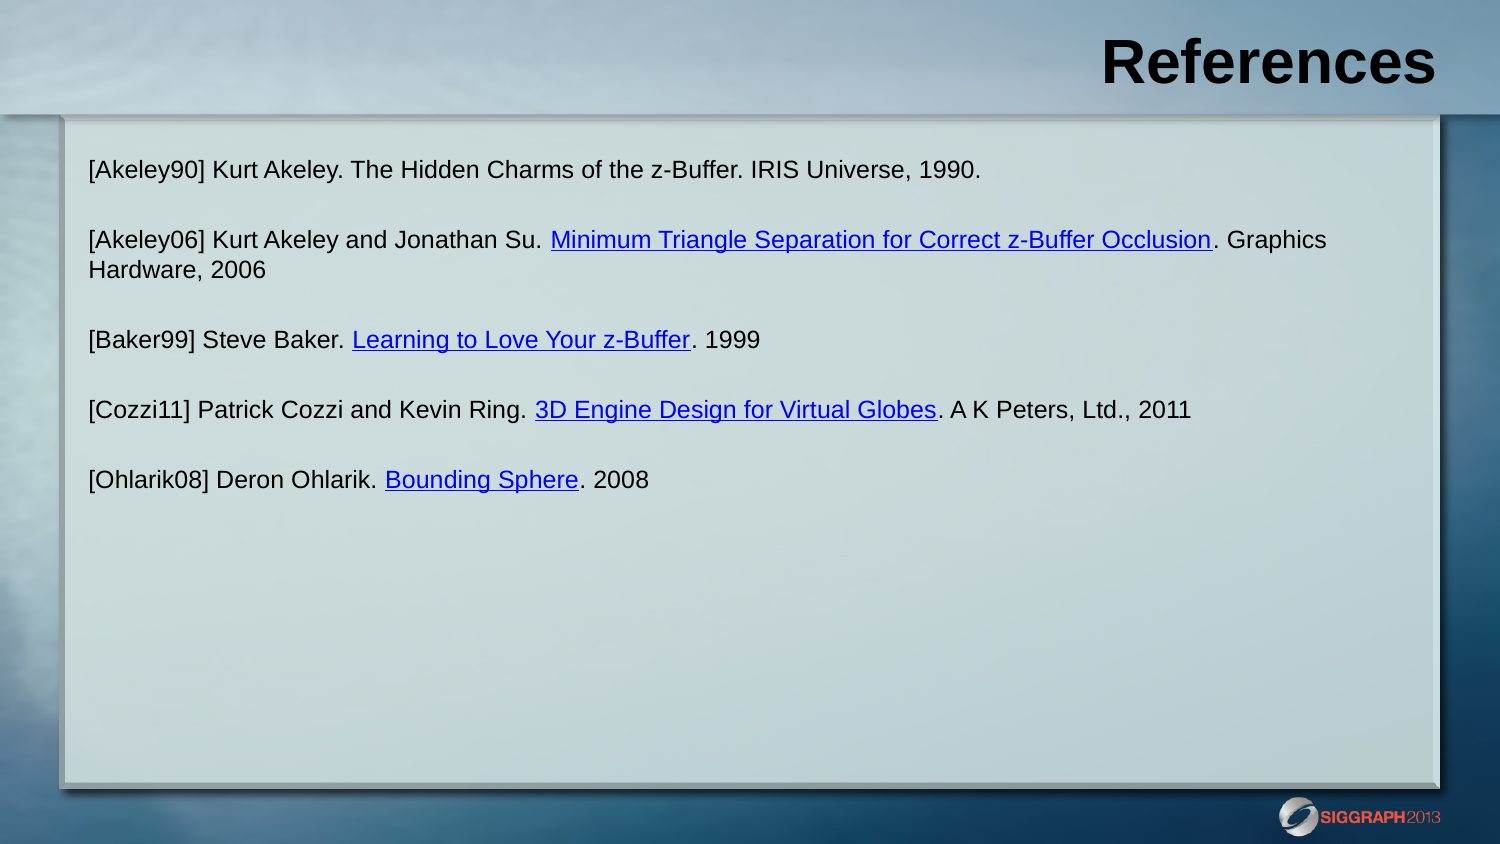

# References
[Akeley90] Kurt Akeley. The Hidden Charms of the z-Buffer. IRIS Universe, 1990.

[Akeley06] Kurt Akeley and Jonathan Su. Minimum Triangle Separation for Correct z-Buffer Occlusion. Graphics Hardware, 2006

[Baker99] Steve Baker. Learning to Love Your z-Buffer. 1999

[Cozzi11] Patrick Cozzi and Kevin Ring. 3D Engine Design for Virtual Globes. A K Peters, Ltd., 2011

[Ohlarik08] Deron Ohlarik. Bounding Sphere. 2008